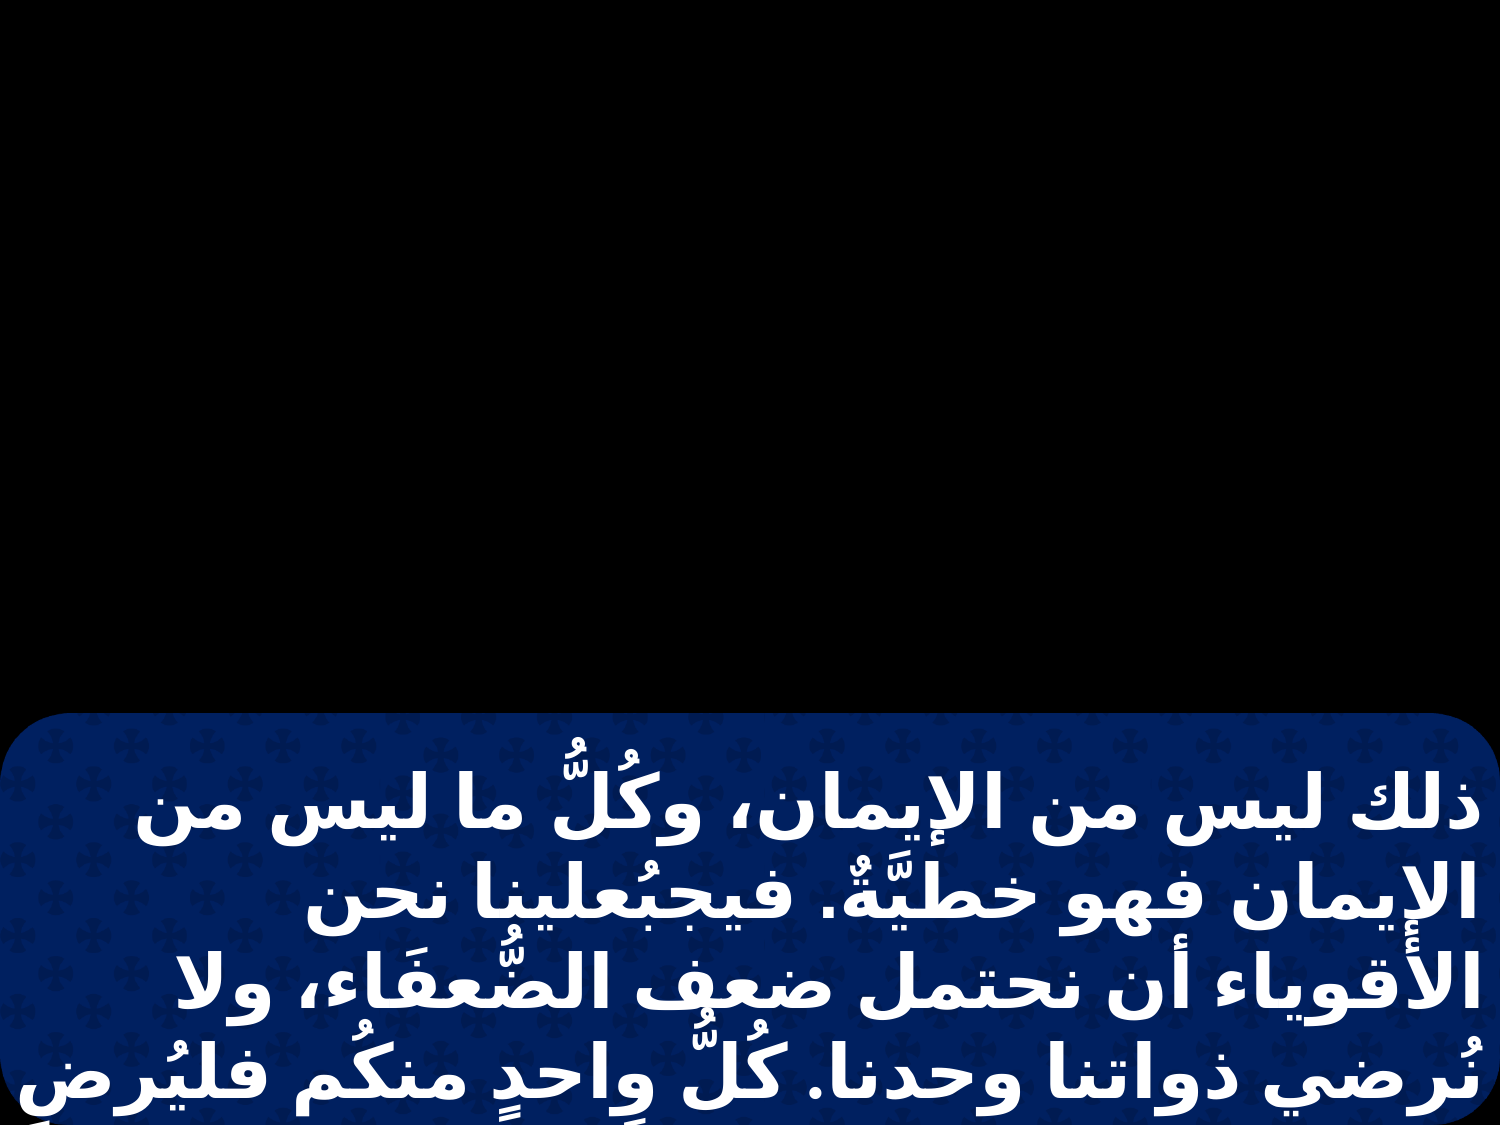

ذلك ليس من الإيمان، وكُلُّ ما ليس من الإيمان فهو خطيَّةٌ. فيجبُعلينا نحن الأقوياء أن نحتمل ضعف الضُّعفَاء، ولا نُرضي ذواتنا وحدنا. كُلُّ واحدٍ منكُم فليُرضِ قَريبهُ للخير، للبُنيان. فإنَّ المسيح لم يُرضِ نَفسَهُ، بل كما هو مكتوبٌ: " تعييراتُ